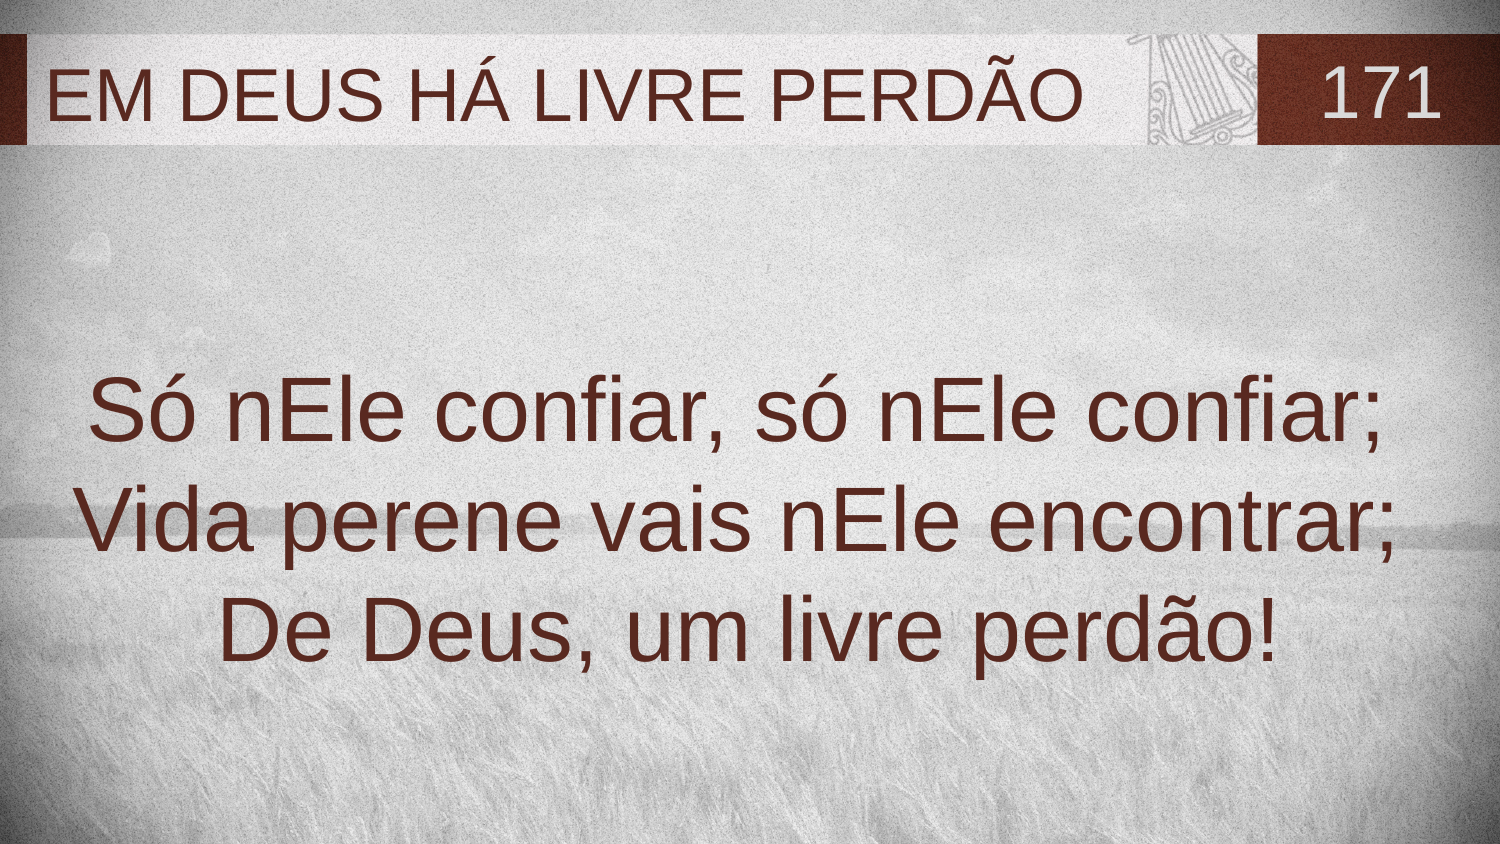

# EM DEUS HÁ LIVRE PERDÃO
171
Só nEle confiar, só nEle confiar;
Vida perene vais nEle encontrar;
De Deus, um livre perdão!